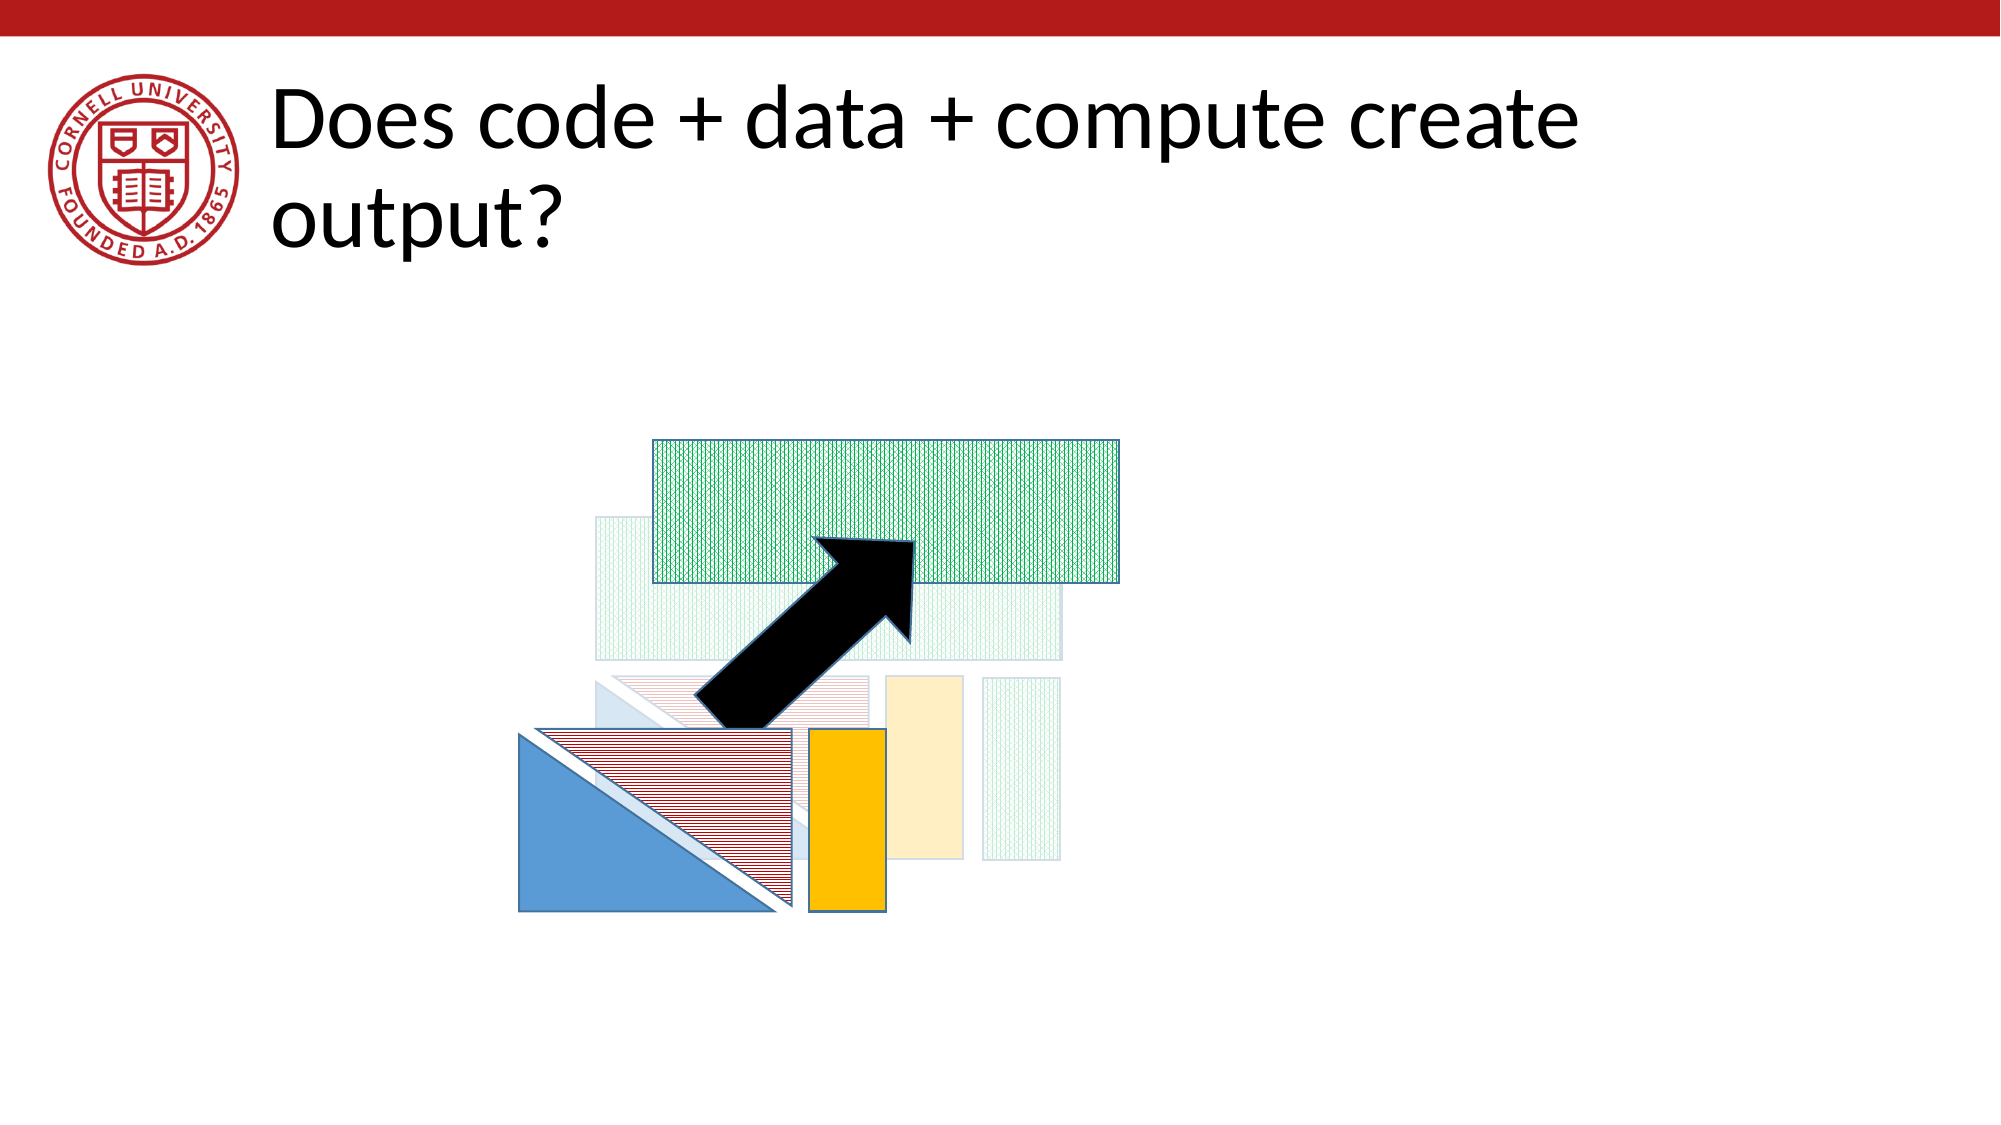

# Does code + data + compute create output?